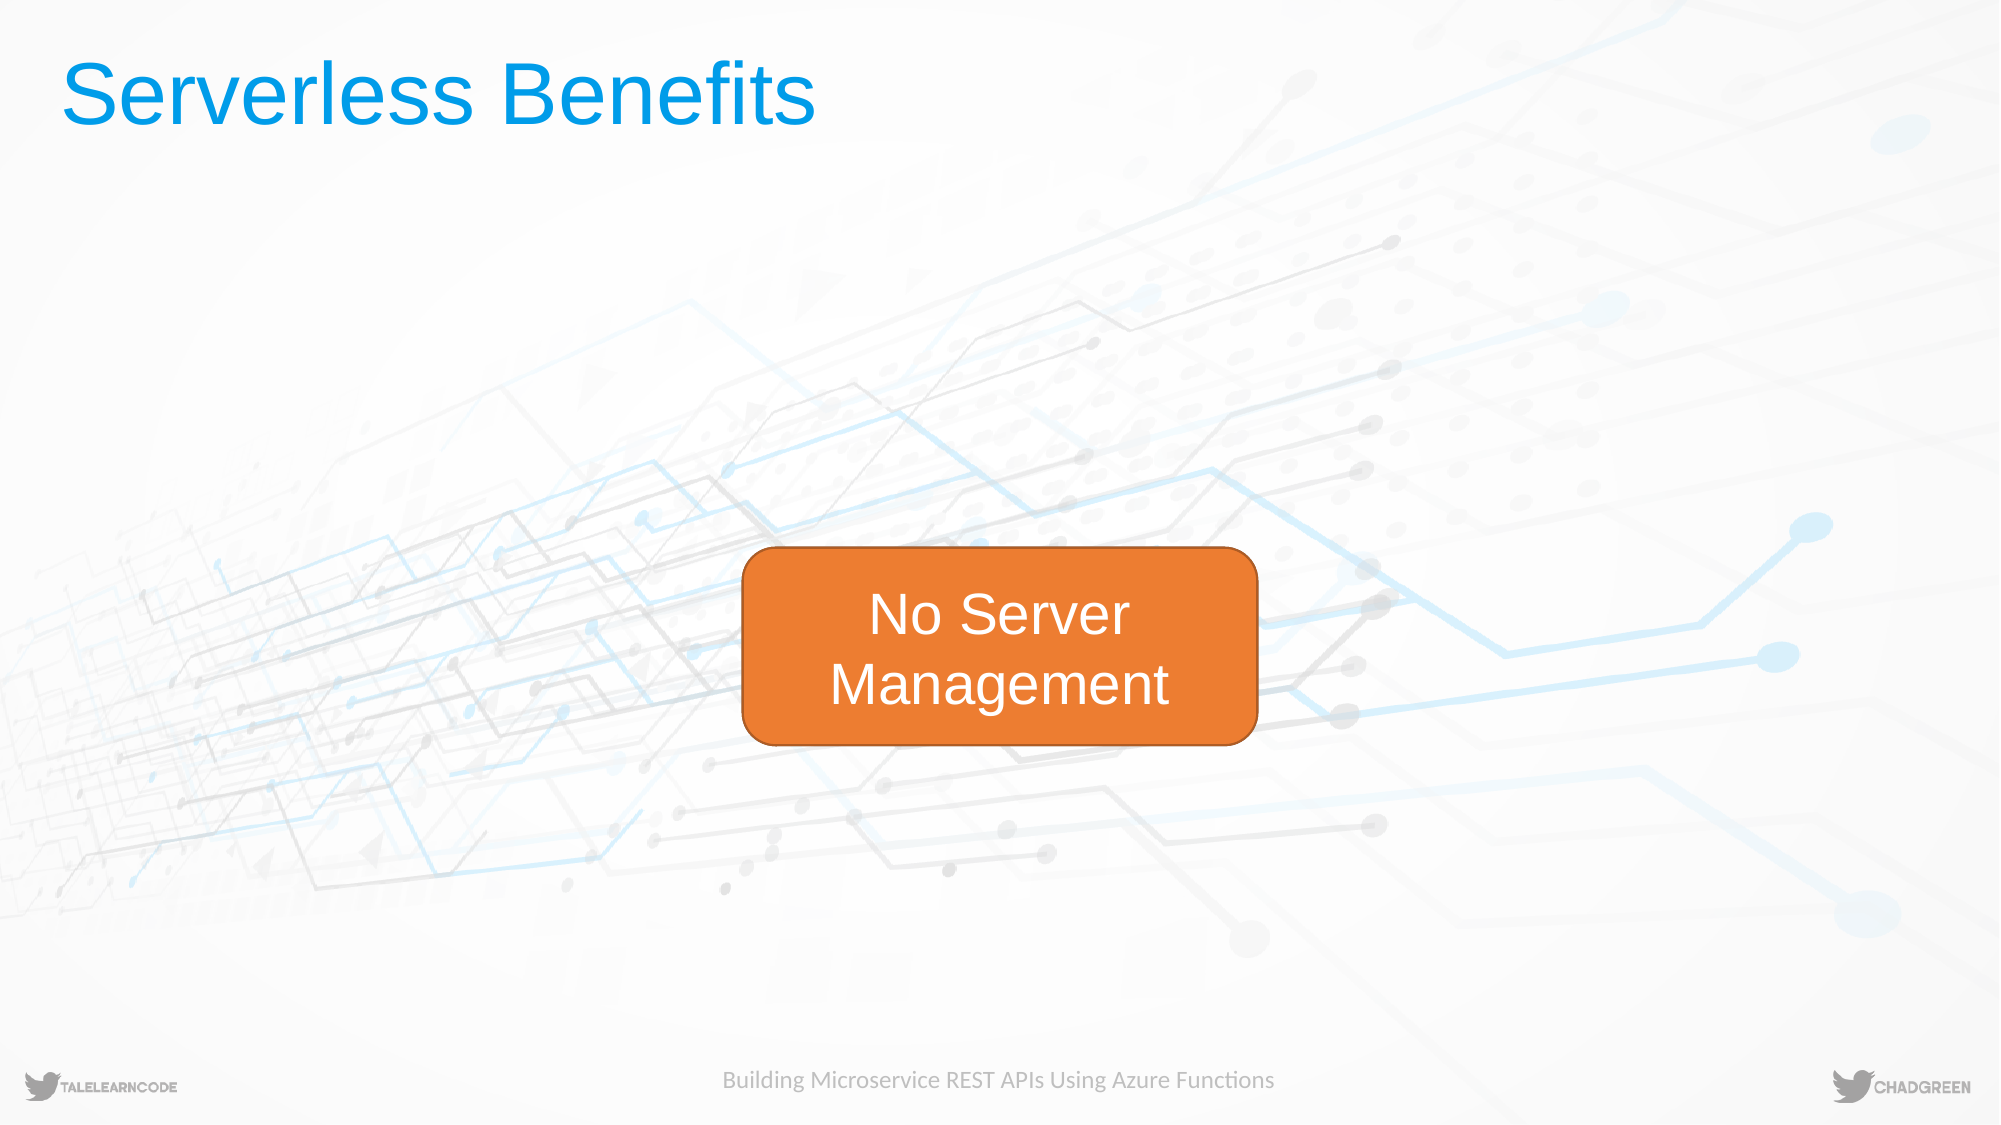

# Serverless Benefits
Simplified Scalability
No Server Management
No Server Management